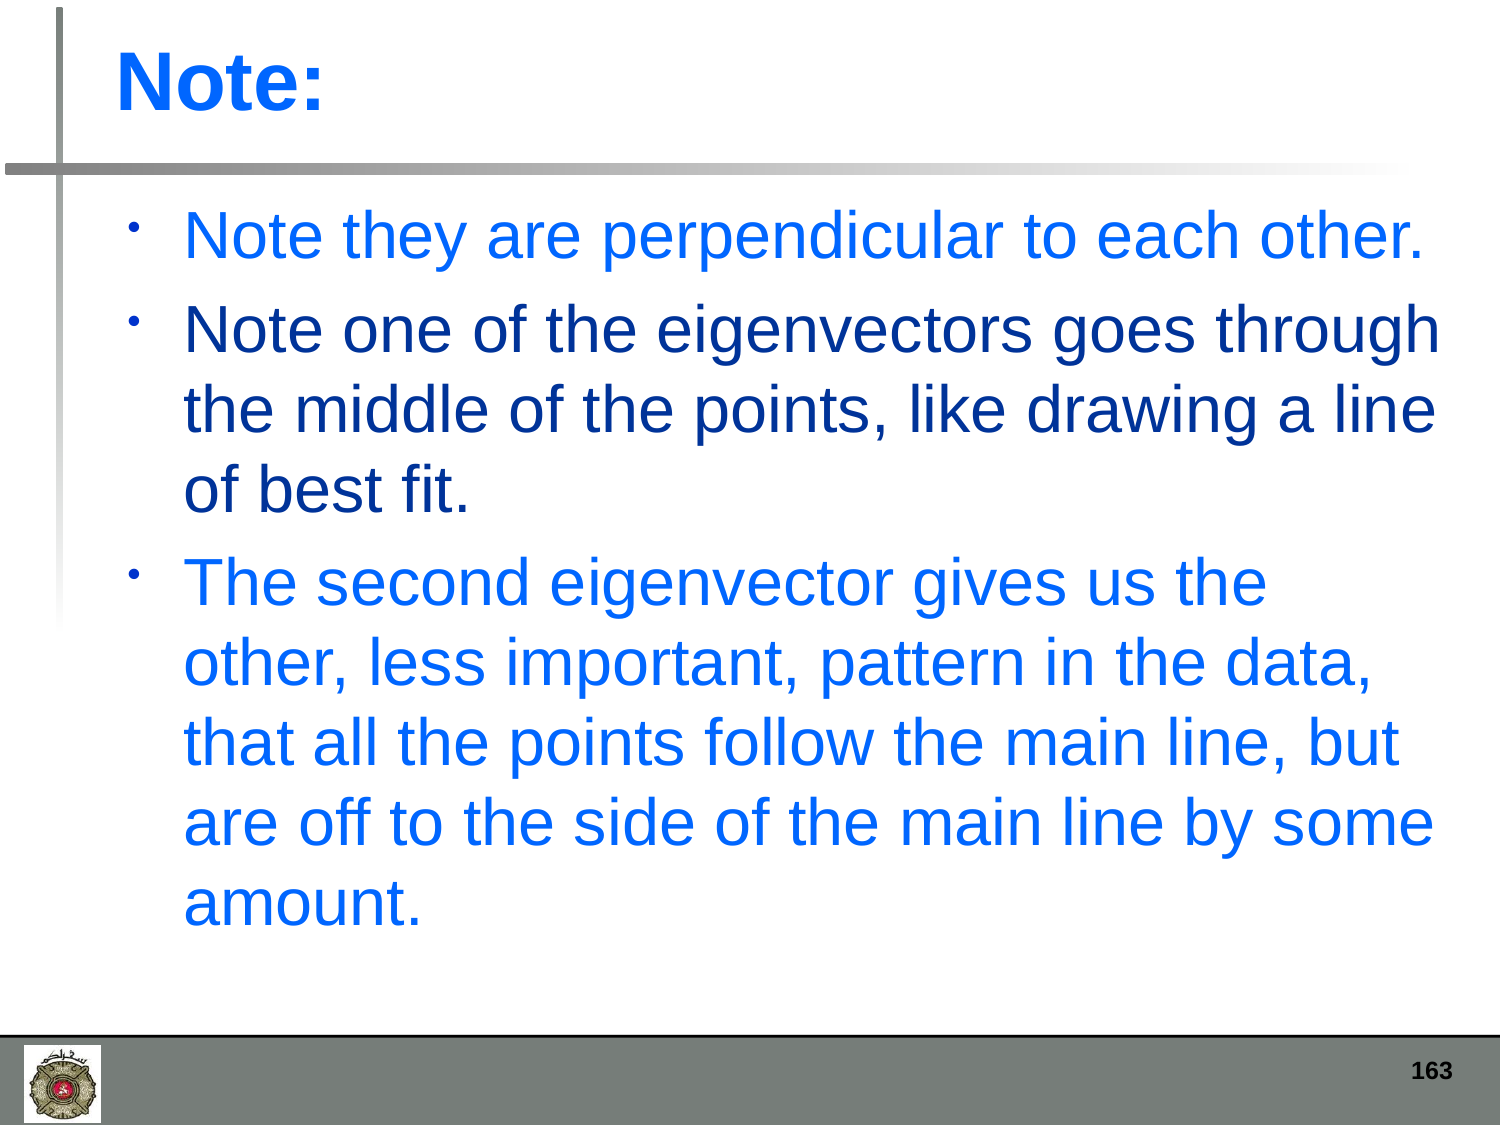

# Note:
Note they are perpendicular to each other.
Note one of the eigenvectors goes through the middle of the points, like drawing a line of best fit.
The second eigenvector gives us the other, less important, pattern in the data, that all the points follow the main line, but are off to the side of the main line by some amount.